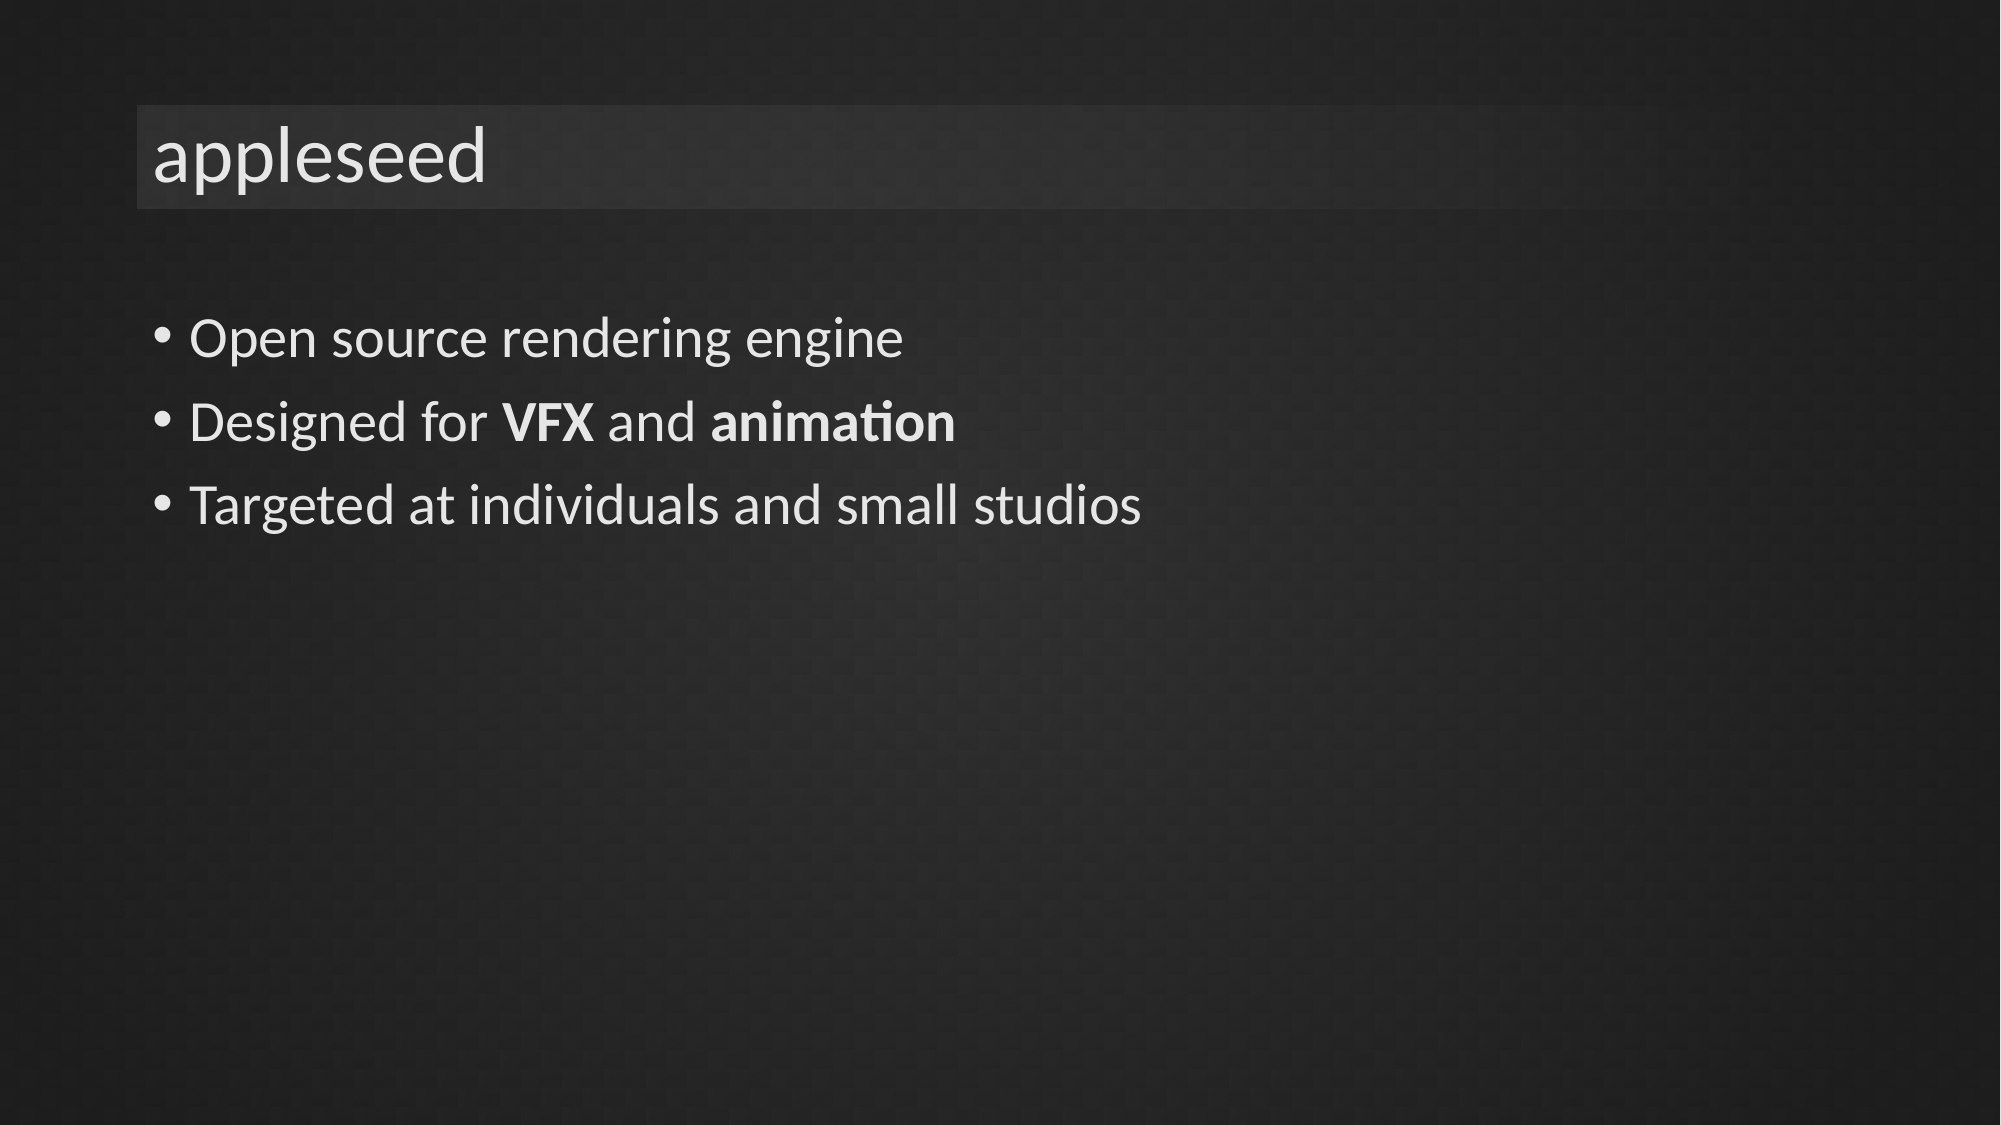

# appleseed
Open source rendering engine
Designed for VFX and animation
Targeted at individuals and small studios